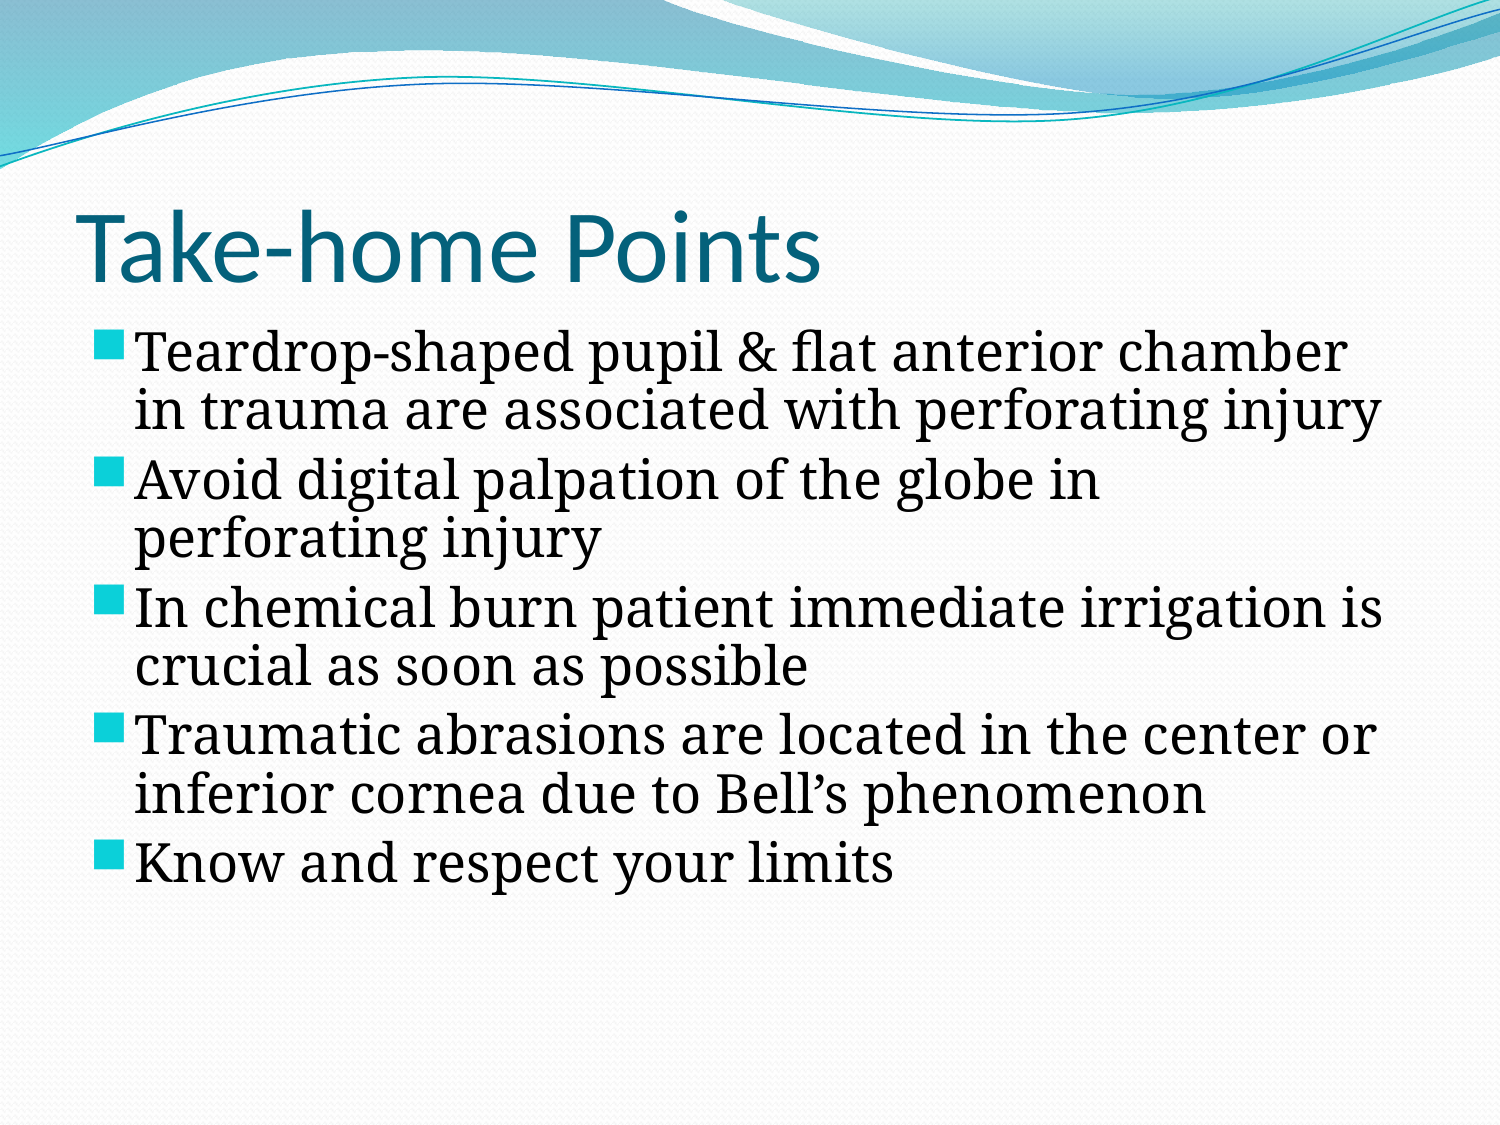

# Take-home Points
Teardrop-shaped pupil & flat anterior chamber in trauma are associated with perforating injury
Avoid digital palpation of the globe in perforating injury
In chemical burn patient immediate irrigation is crucial as soon as possible
Traumatic abrasions are located in the center or inferior cornea due to Bell’s phenomenon
Know and respect your limits